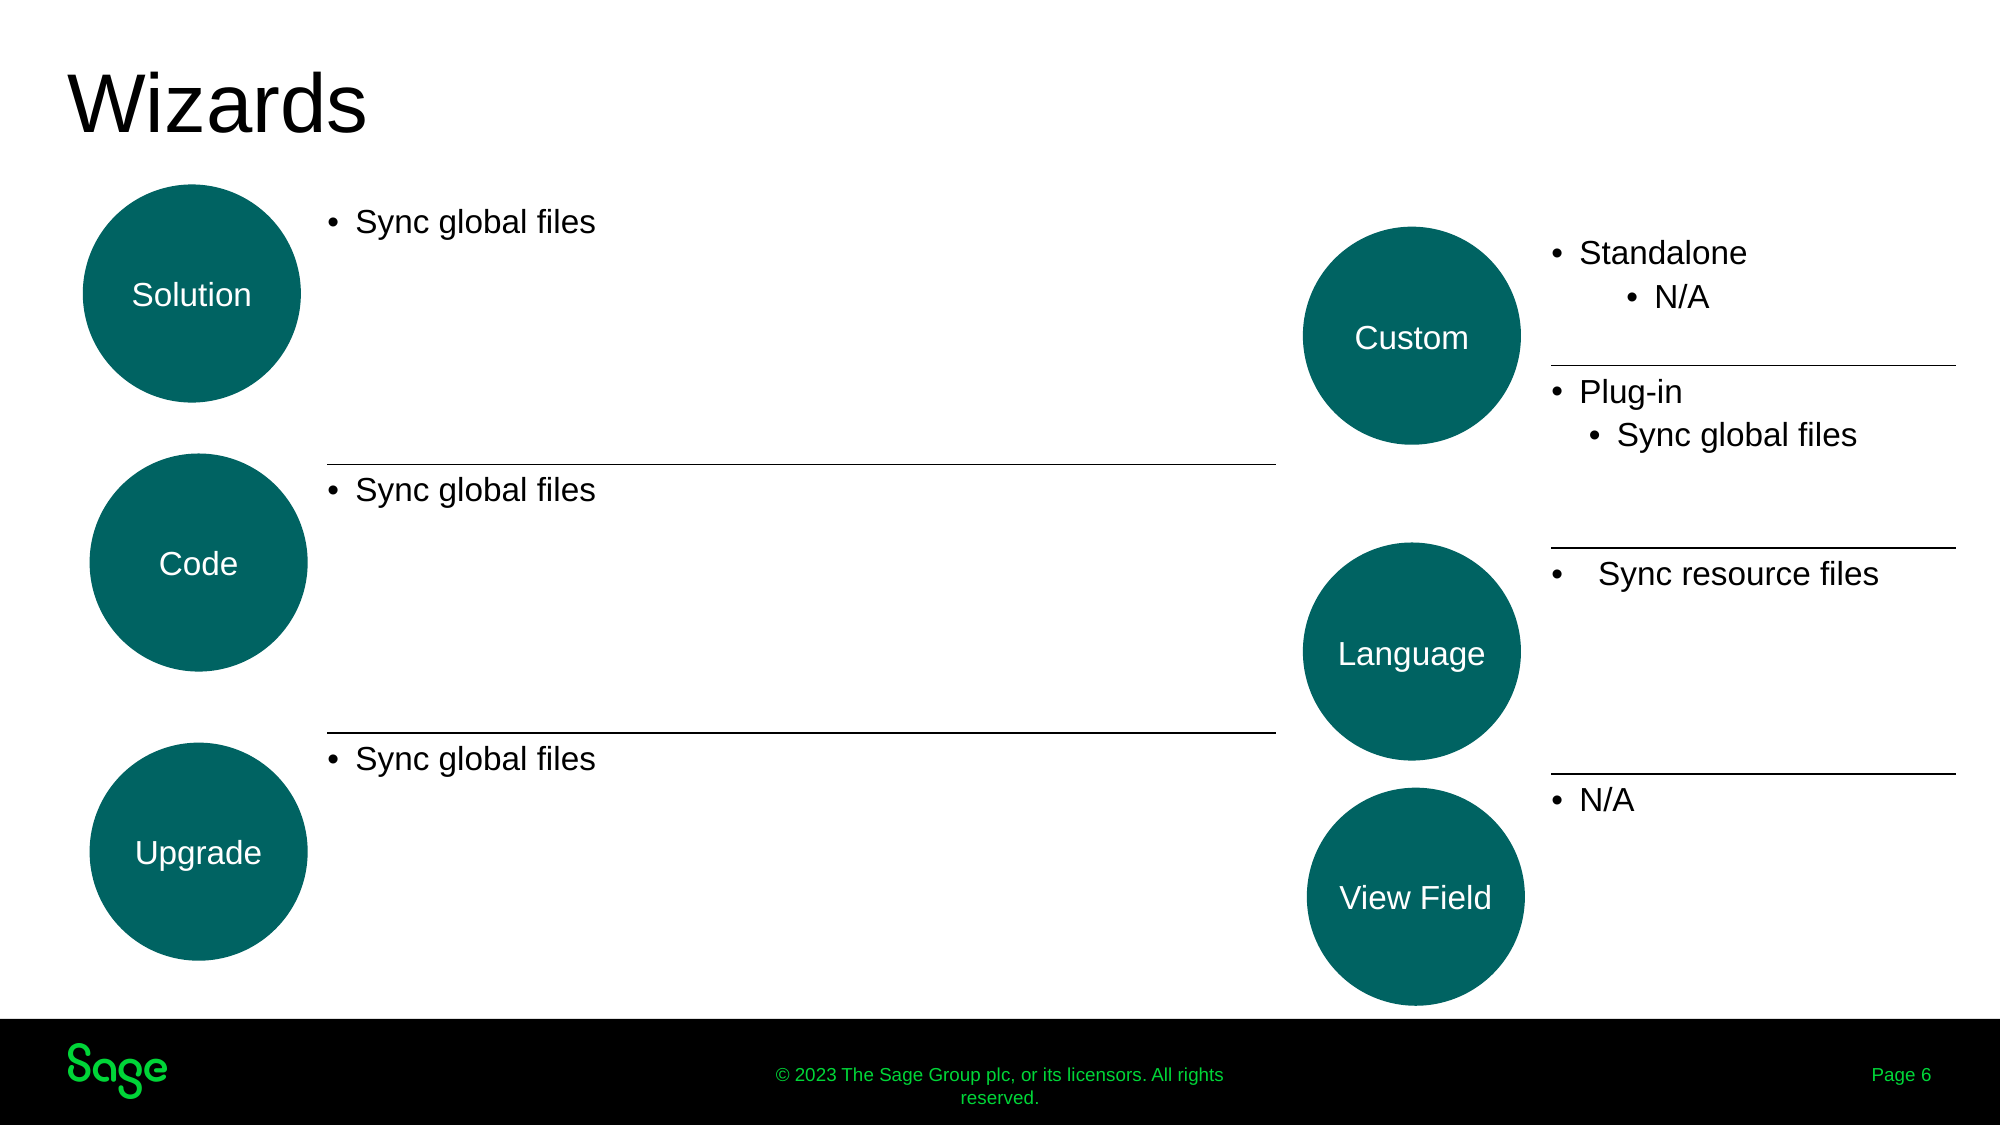

# Wizards
Solution
| Sync global files |
| --- |
| Sync global files |
| Sync global files |
Custom
| Standalone N/A |
| --- |
| Plug-in Sync global files |
| Sync resource files |
| N/A |
Code
Language
Upgrade
View Field
Page 6